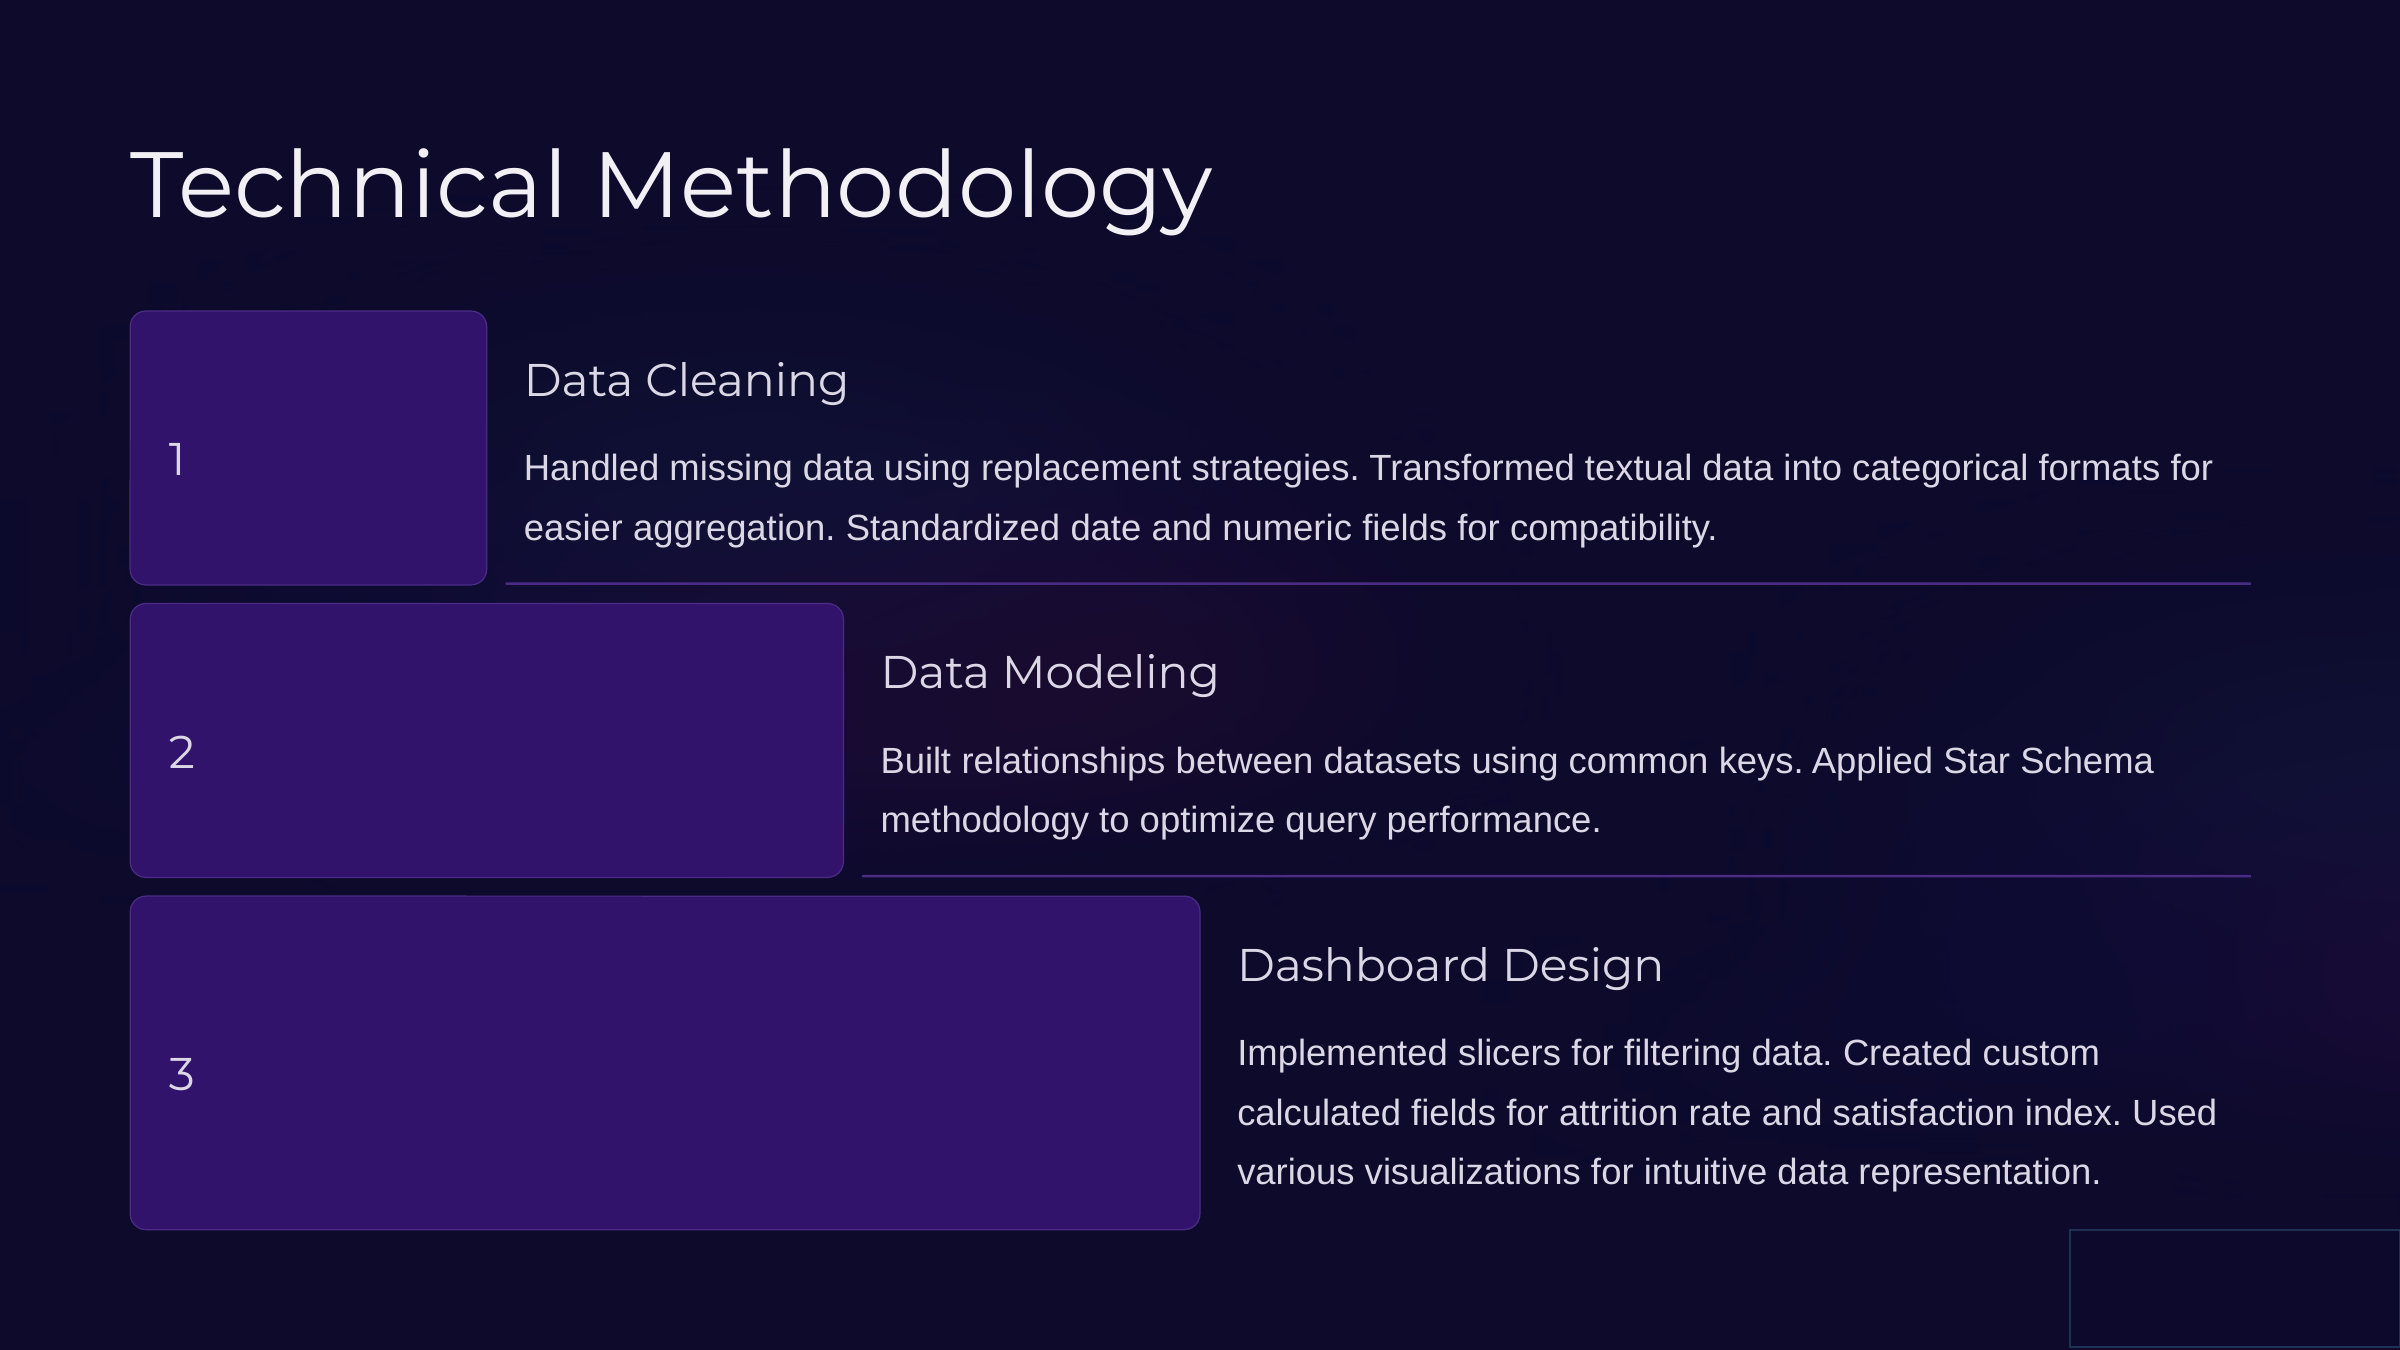

Technical Methodology

Data Cleaning
1
Handled missing data using replacement strategies. Transformed textual data into categorical formats for easier aggregation. Standardized date and numeric fields for compatibility.

Data Modeling
2
Built relationships between datasets using common keys. Applied Star Schema methodology to optimize query performance.

Dashboard Design
Implemented slicers for filtering data. Created custom calculated fields for attrition rate and satisfaction index. Used various visualizations for intuitive data representation.
3